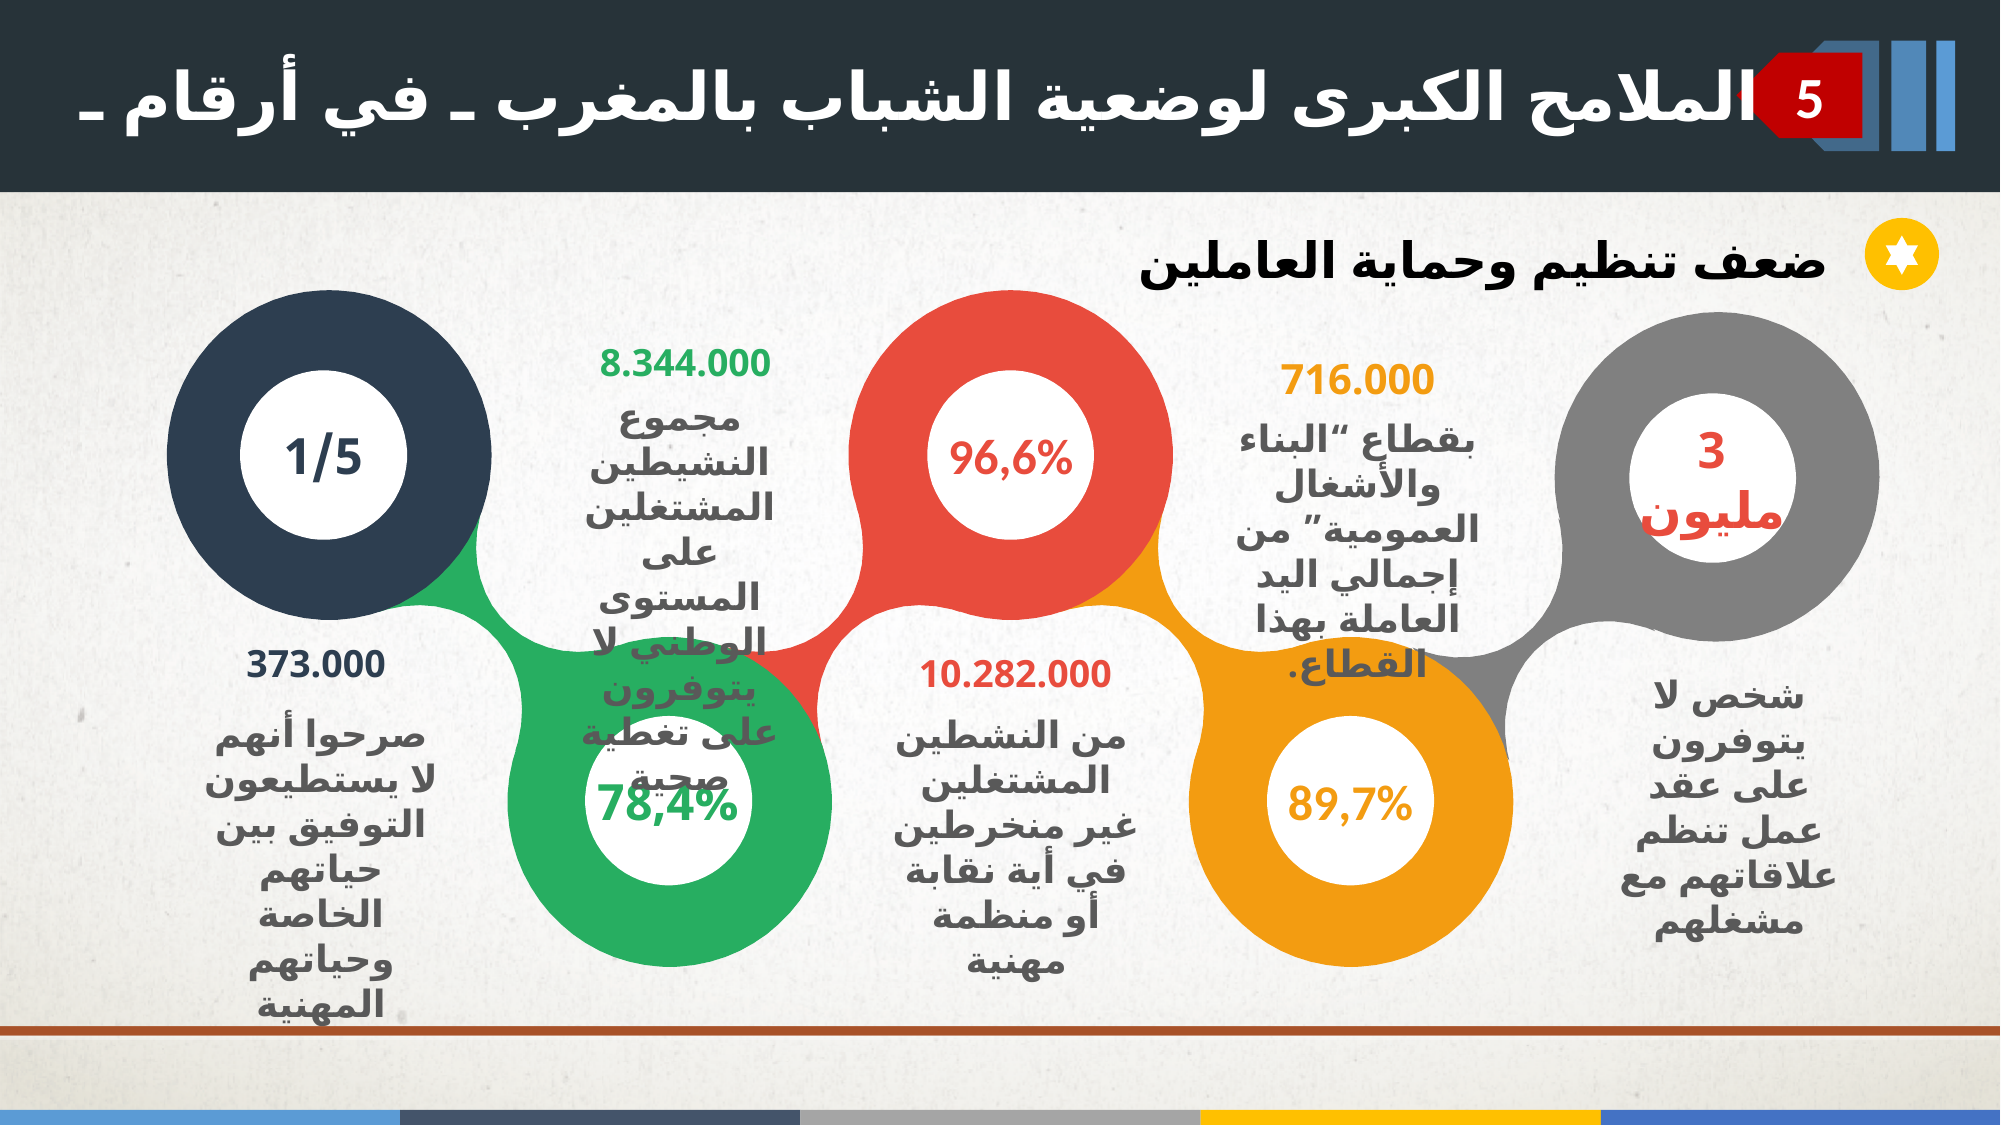

الملامح الكبرى لوضعية الشباب بالمغرب ـ في أرقام ـ
5
ضعف تنظيم وحماية العاملين

96,6%

8.344.000
مجموع النشيطين المشتغلين على المستوى الوطني لا يتوفرون على تغطية صحية
716.000
بقطاع “البناء والأشغال العمومية” من إجمالي اليد العاملة بهذا القطاع.
1/5

78,4%

89,7%
373.000
صرحوا أنهم لا يستطيعون التوفيق بين حياتهم الخاصة وحياتهم المهنية
10.282.000

3 مليون

شخص لا يتوفرون على عقد عمل تنظم علاقاتهم مع مشغلهم
 من النشطين المشتغلين غير منخرطين في أية نقابة أو منظمة مهنية